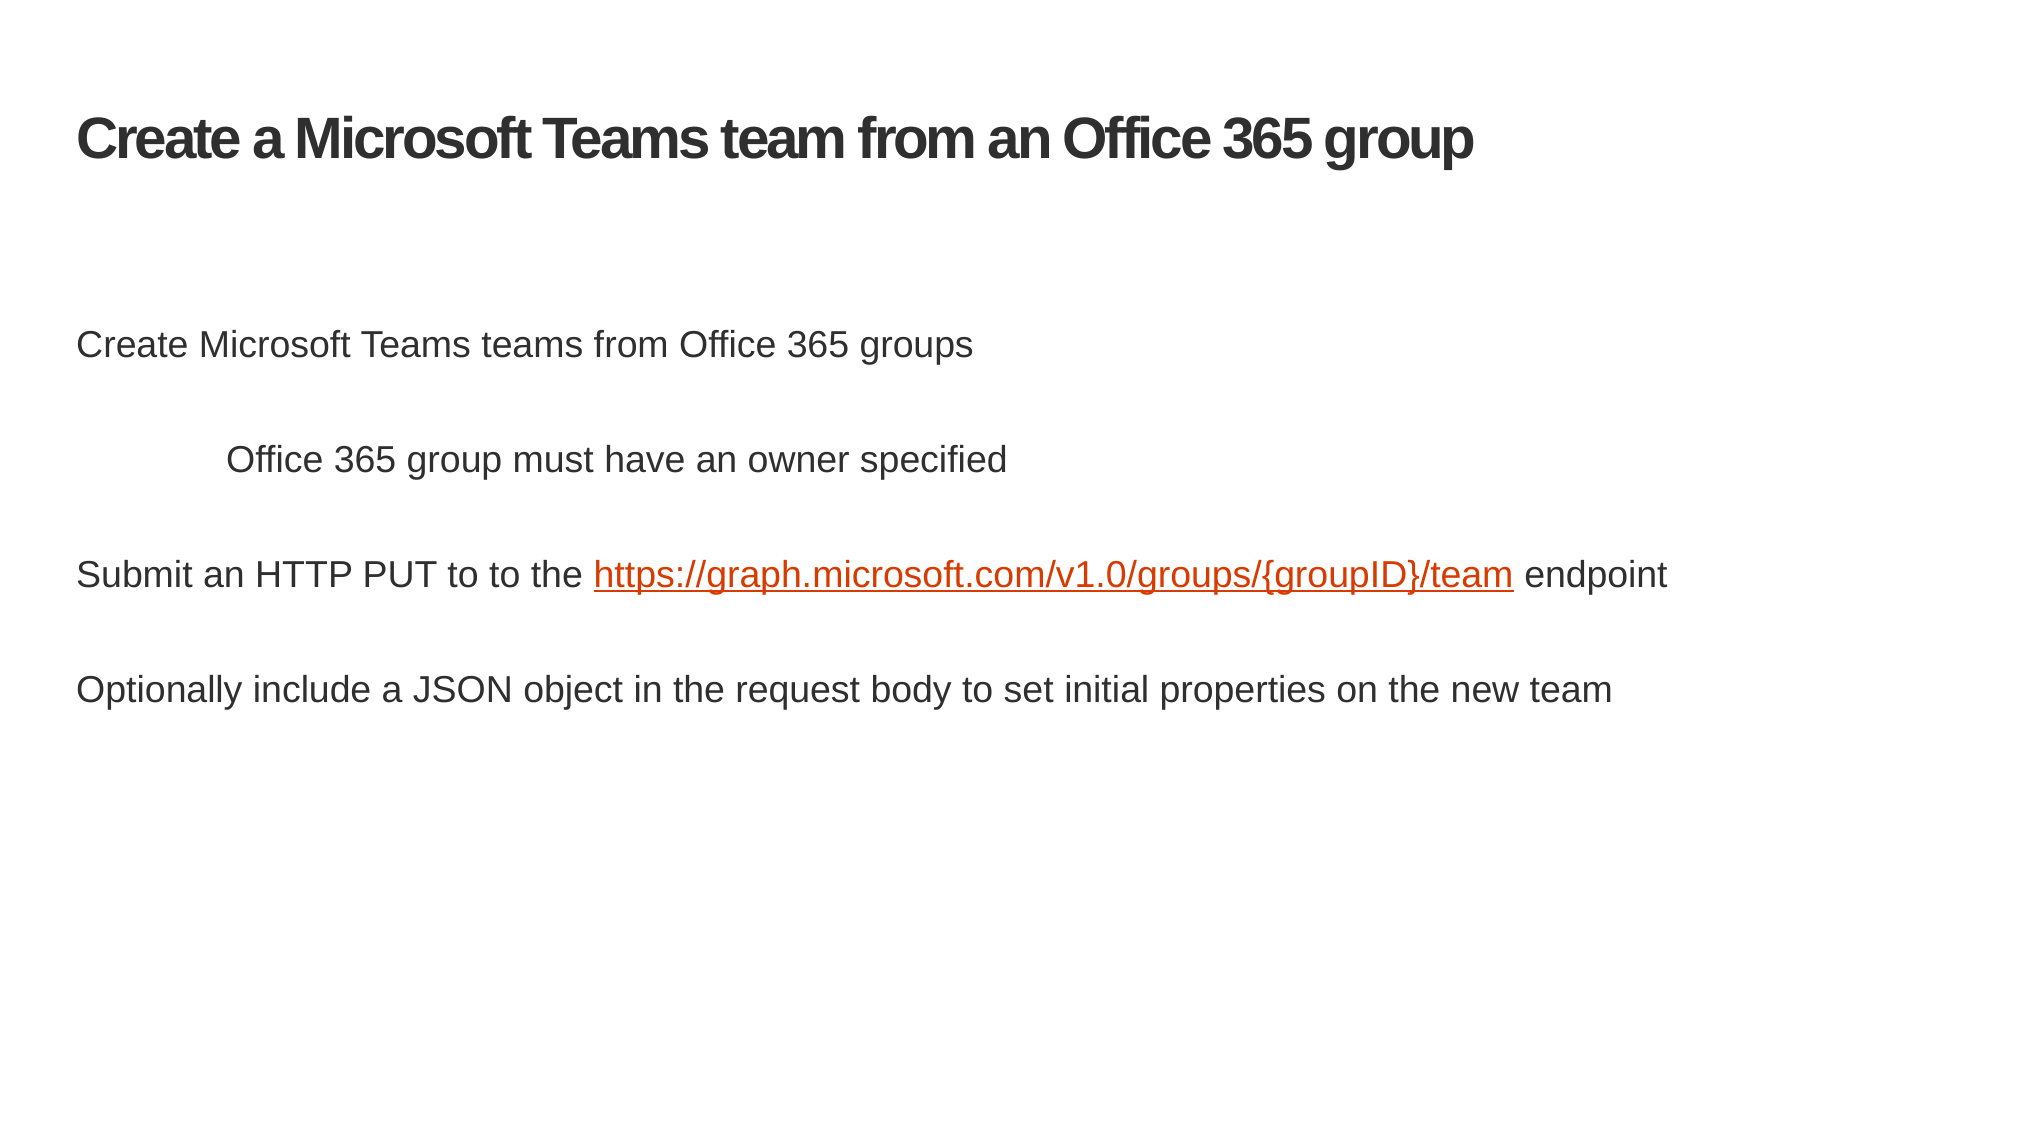

# Create a Microsoft Teams team from an Office 365 group
Create Microsoft Teams teams from Office 365 groups

	Office 365 group must have an owner specified

Submit an HTTP PUT to to the https://graph.microsoft.com/v1.0/groups/{groupID}/team endpoint

Optionally include a JSON object in the request body to set initial properties on the new team